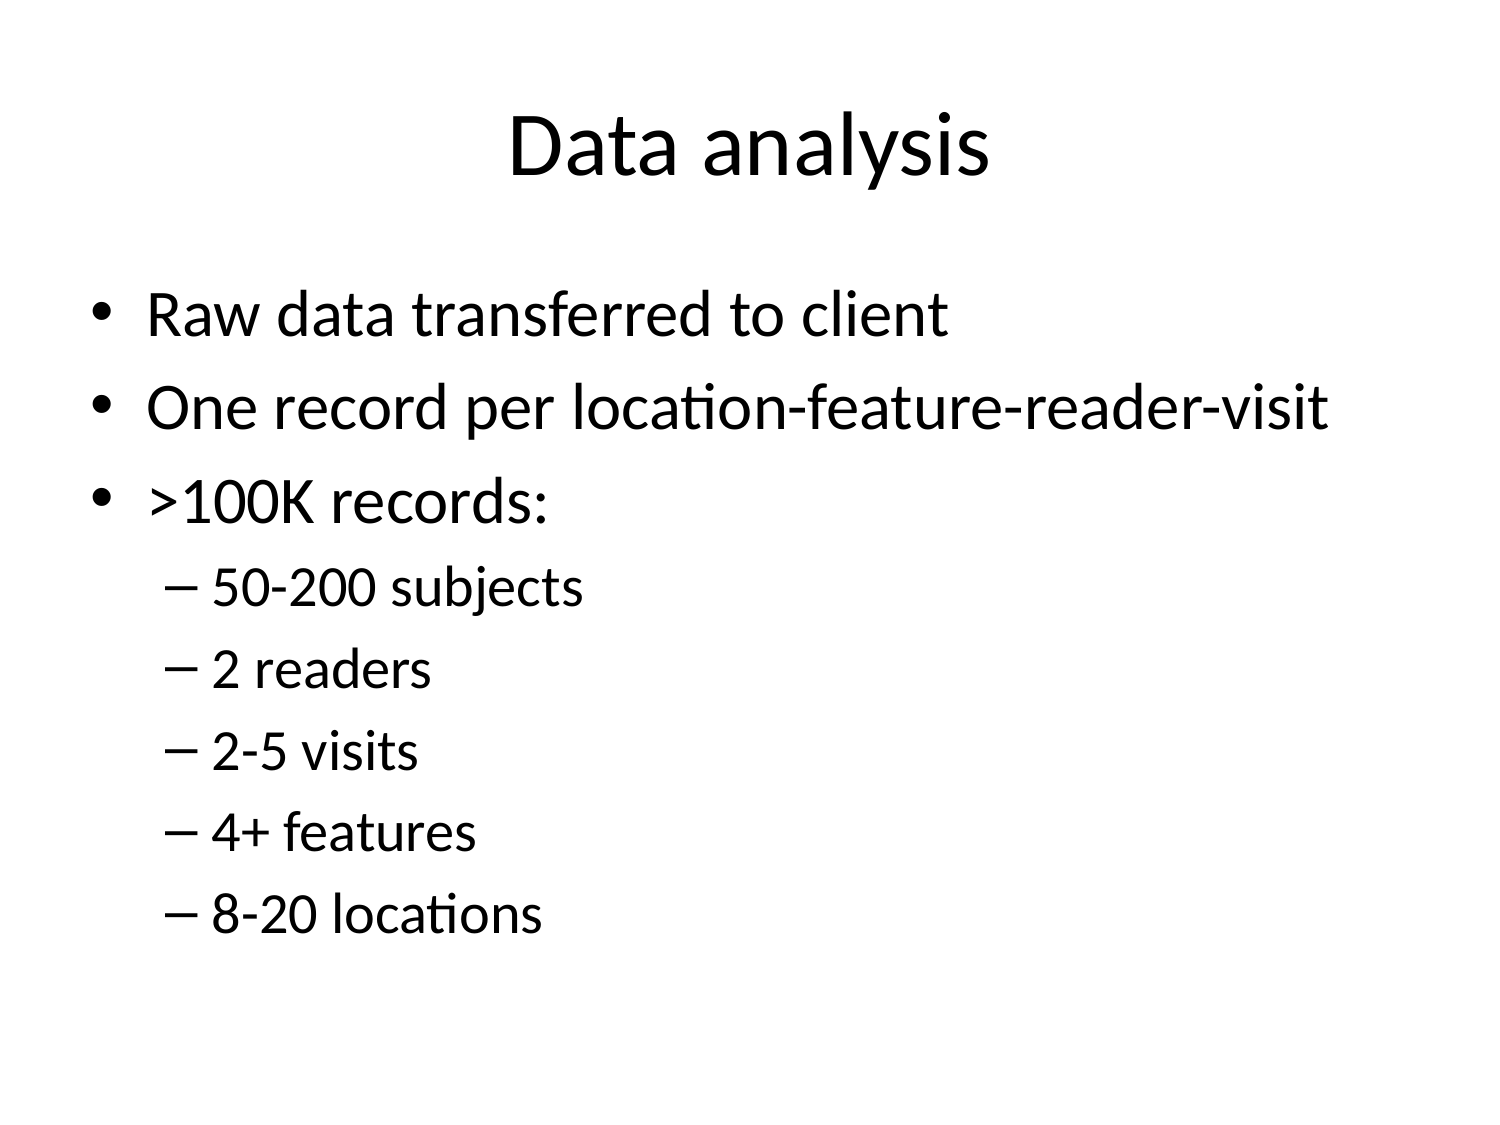

# Data analysis
Raw data transferred to client
One record per location-feature-reader-visit
>100K records:
50-200 subjects
2 readers
2-5 visits
4+ features
8-20 locations